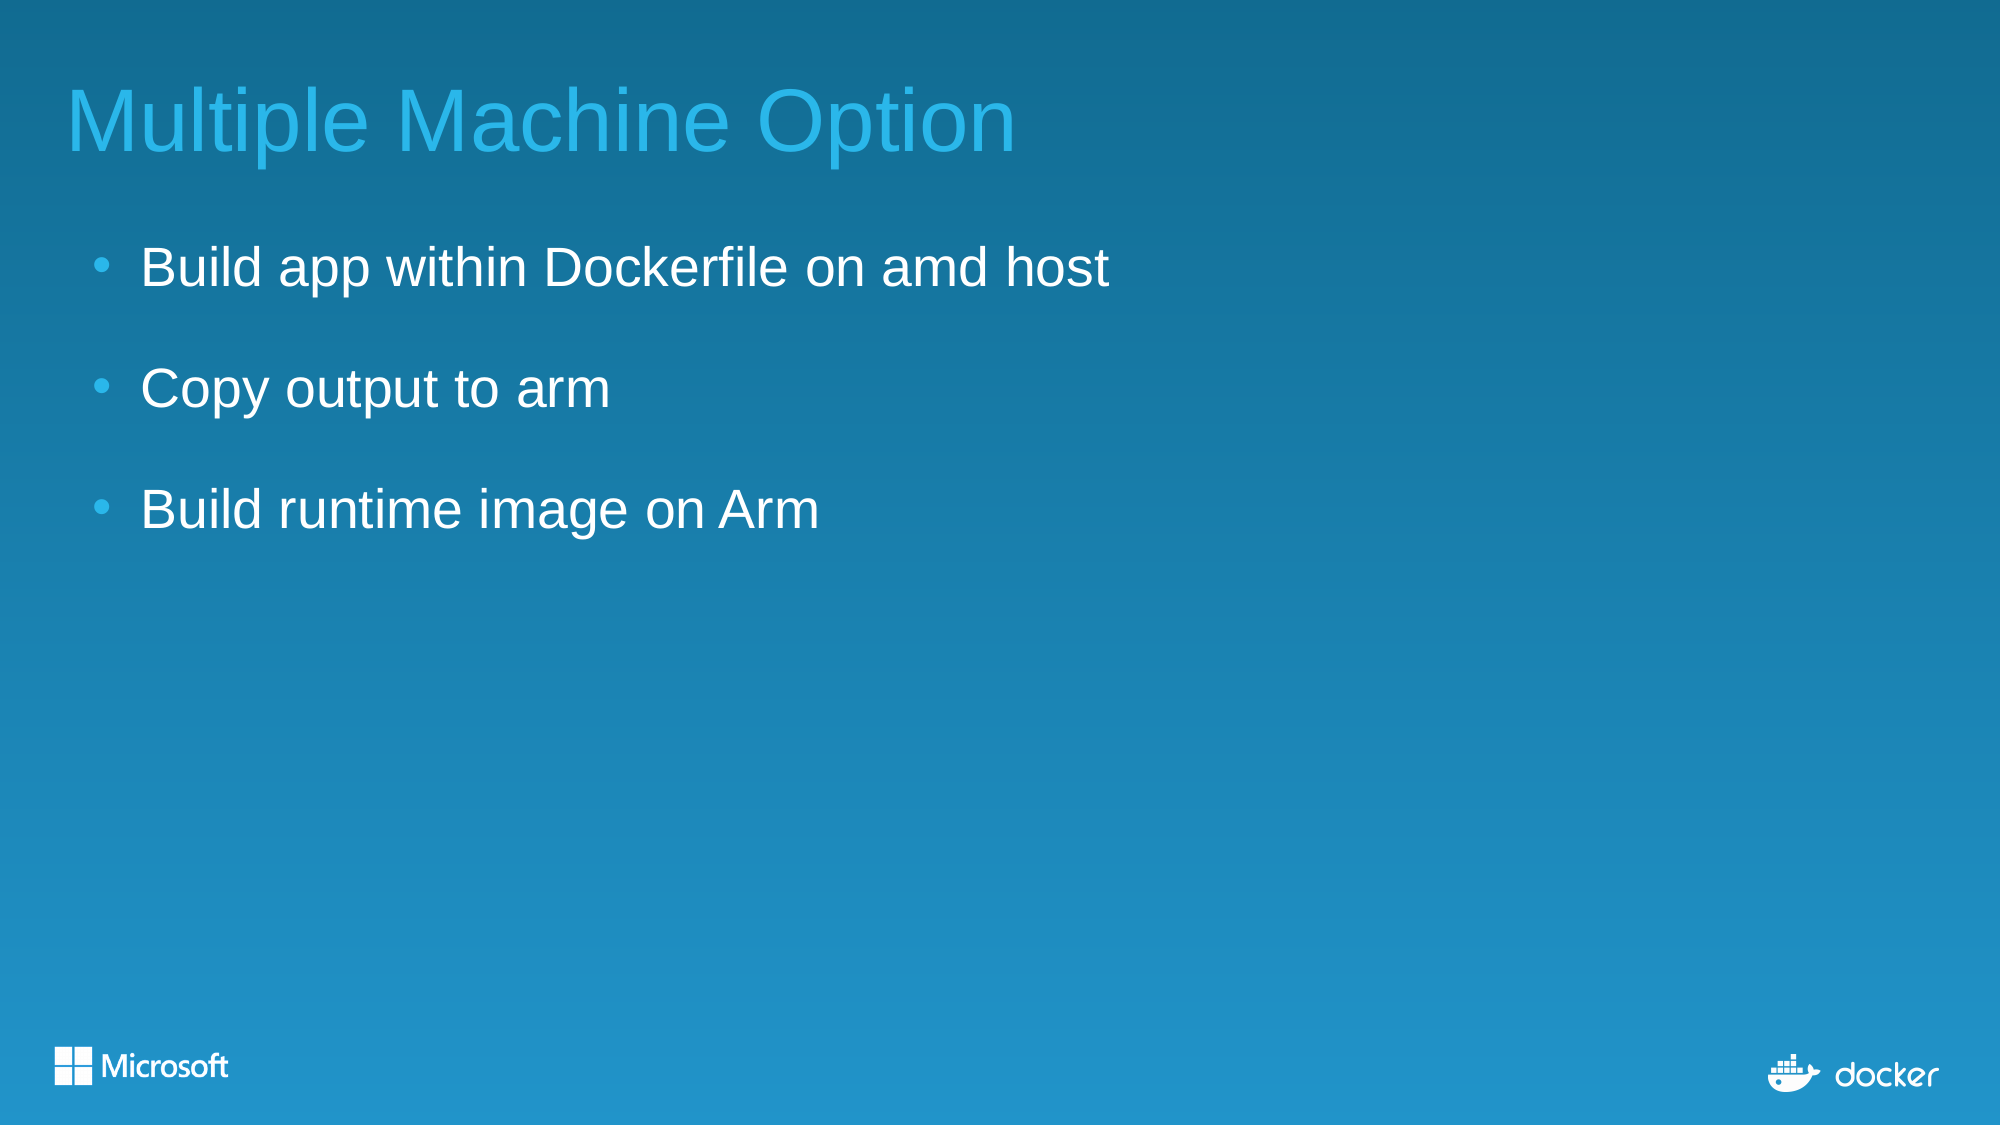

# Multiple Machine Option
Build app within Dockerfile on amd host
Copy output to arm
Build runtime image on Arm